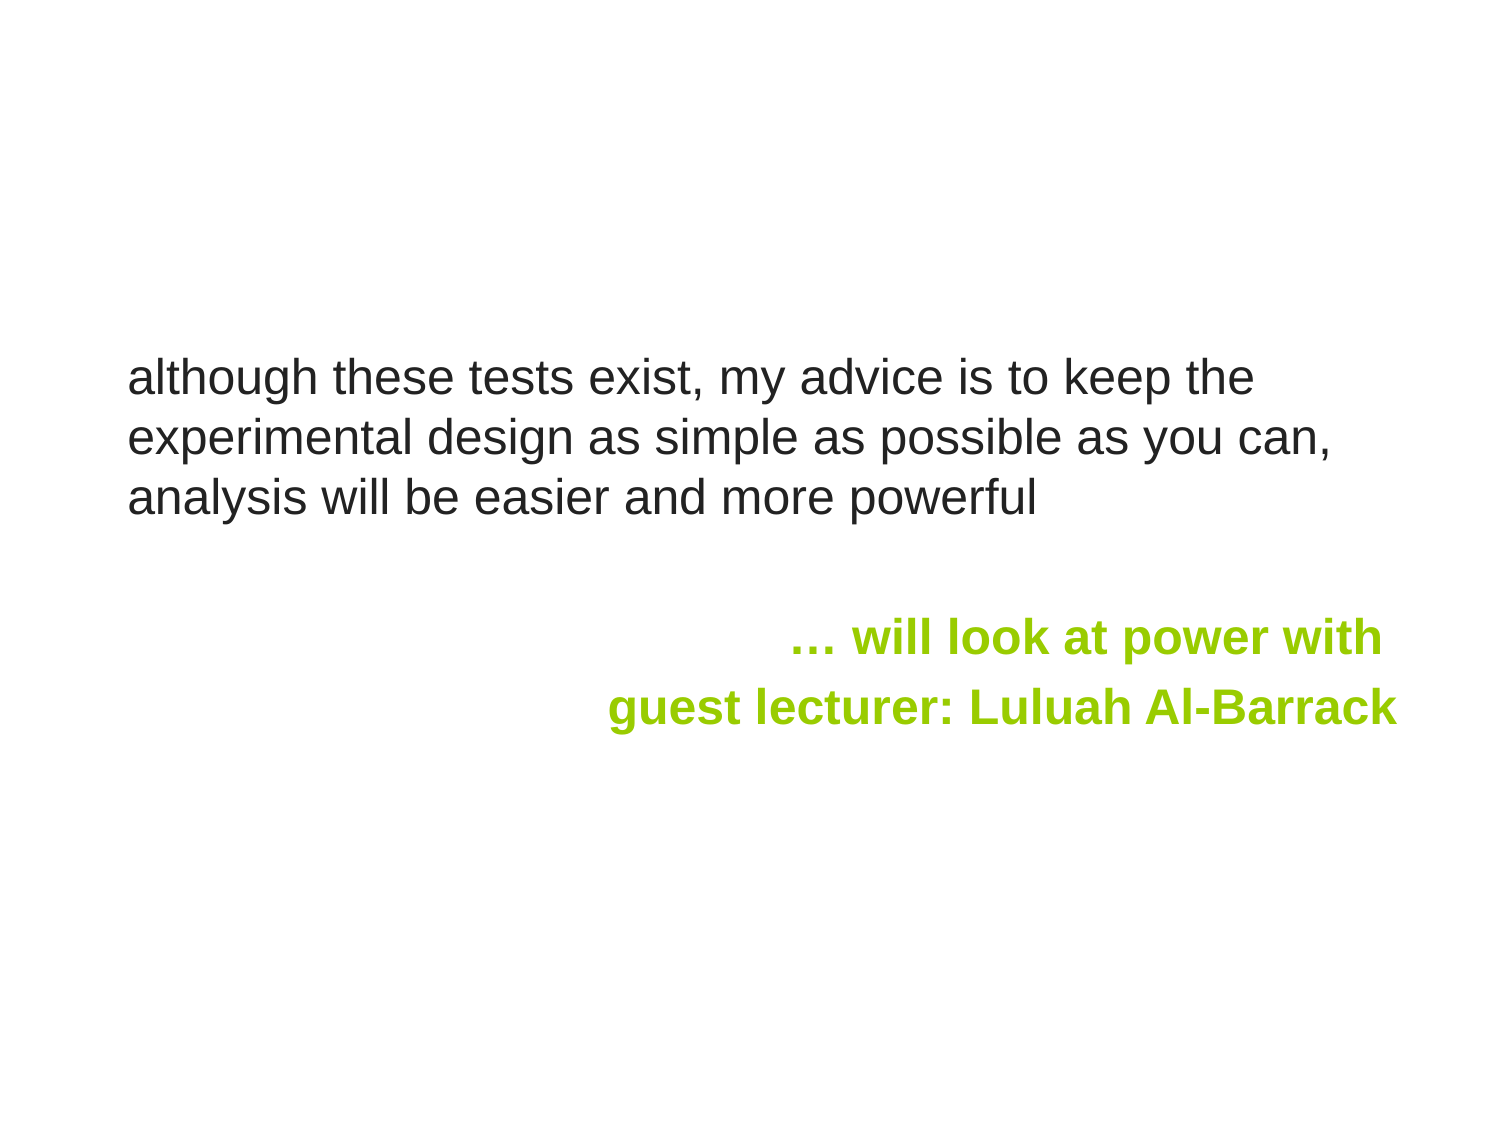

although these tests exist, my advice is to keep the experimental design as simple as possible as you can, analysis will be easier and more powerful

… will look at power with
guest lecturer: Luluah Al-Barrack